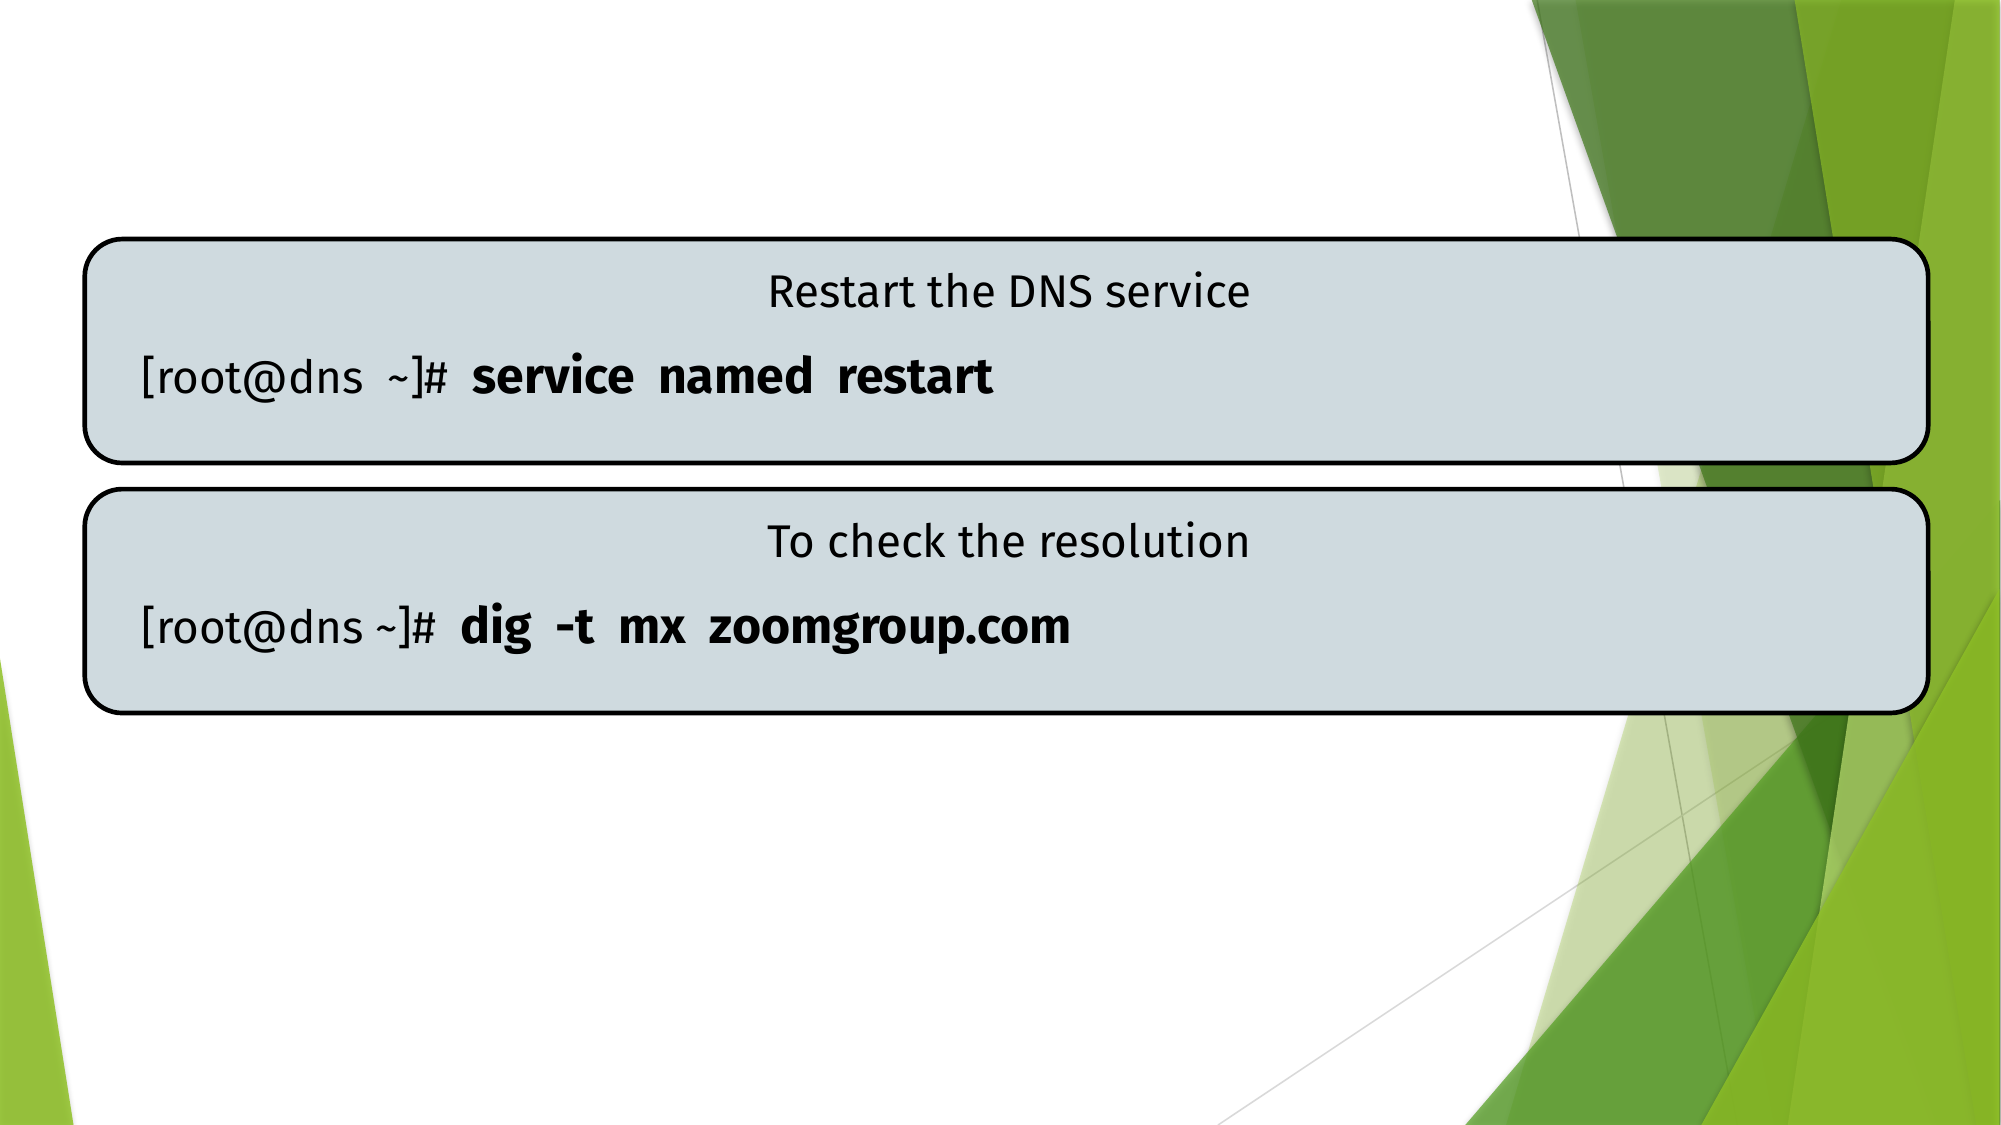

# DNS Server Configuration

Restart the DNS service
[root@dns  ~]#  service  named  restart

To check the resolution
[root@dns ~]#  dig  -t  mx  zoomgroup.com